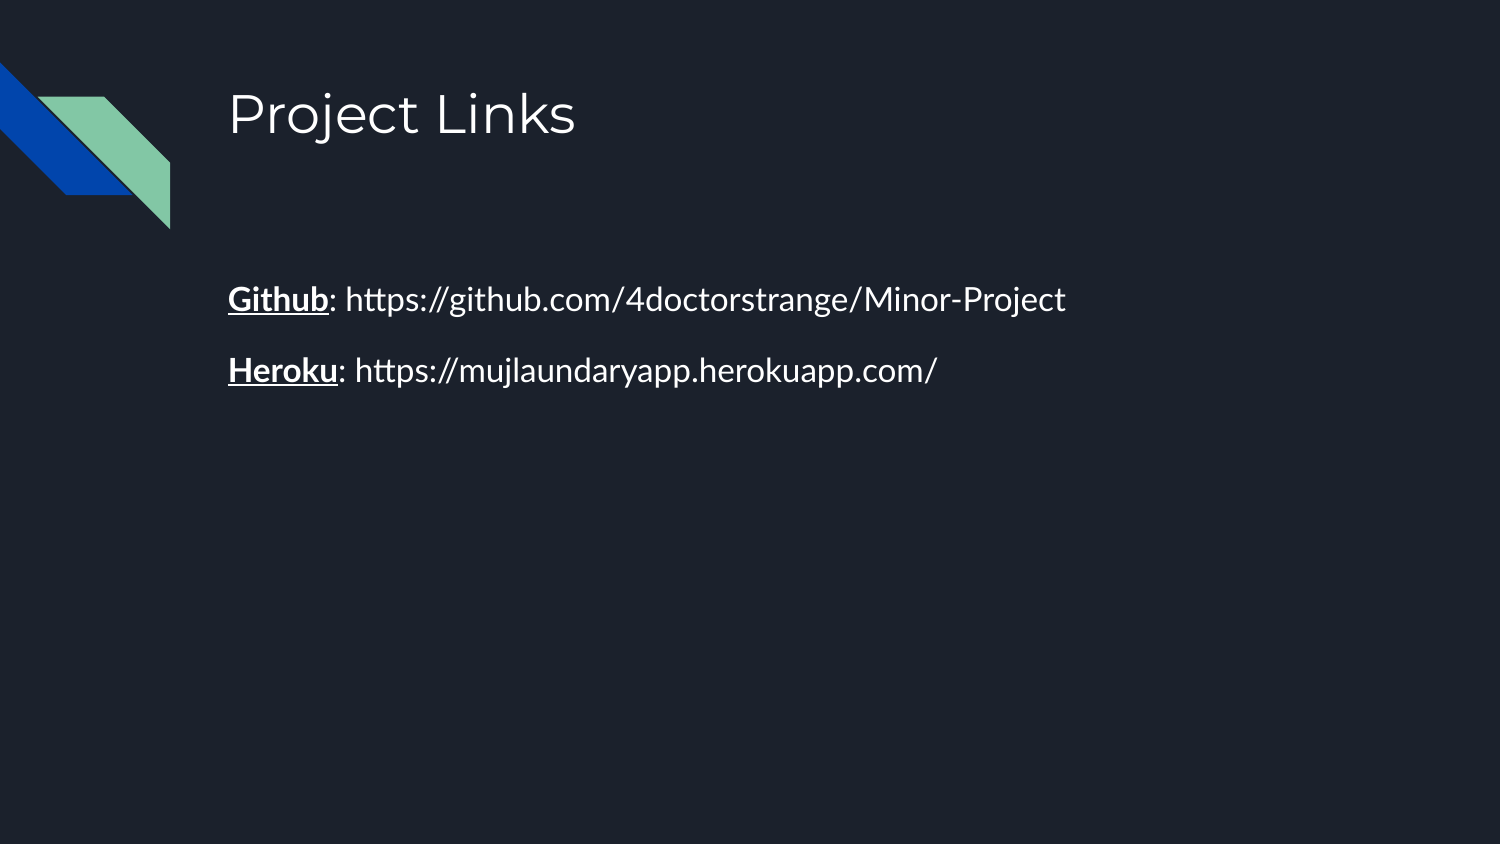

# Project Links
Github: https://github.com/4doctorstrange/Minor-Project
Heroku: https://mujlaundaryapp.herokuapp.com/